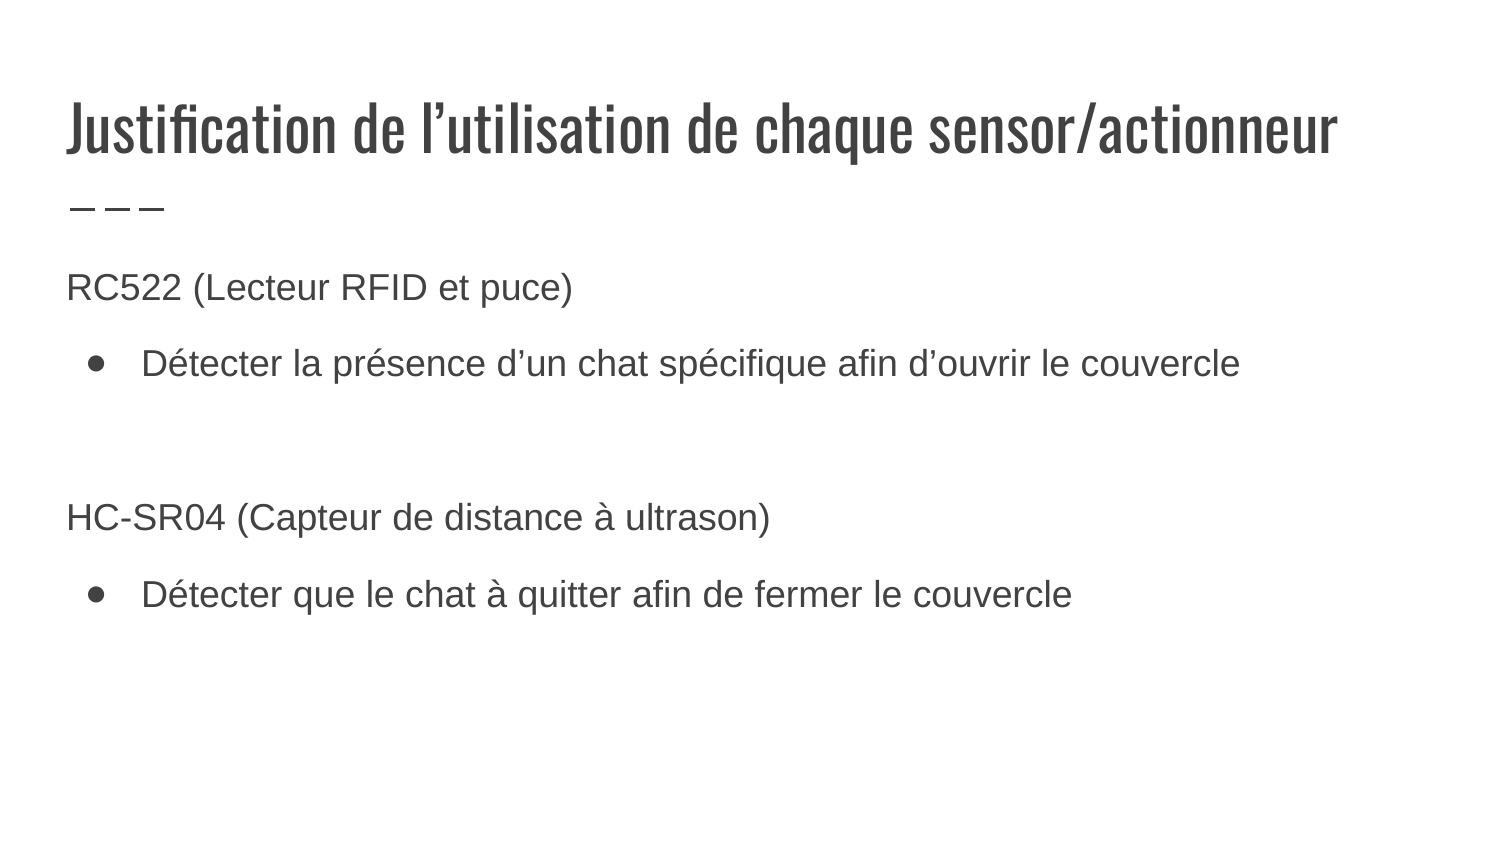

# Justification de l’utilisation de chaque sensor/actionneur
RC522 (Lecteur RFID et puce)
Détecter la présence d’un chat spécifique afin d’ouvrir le couvercle

HC-SR04 (Capteur de distance à ultrason)
Détecter que le chat à quitter afin de fermer le couvercle